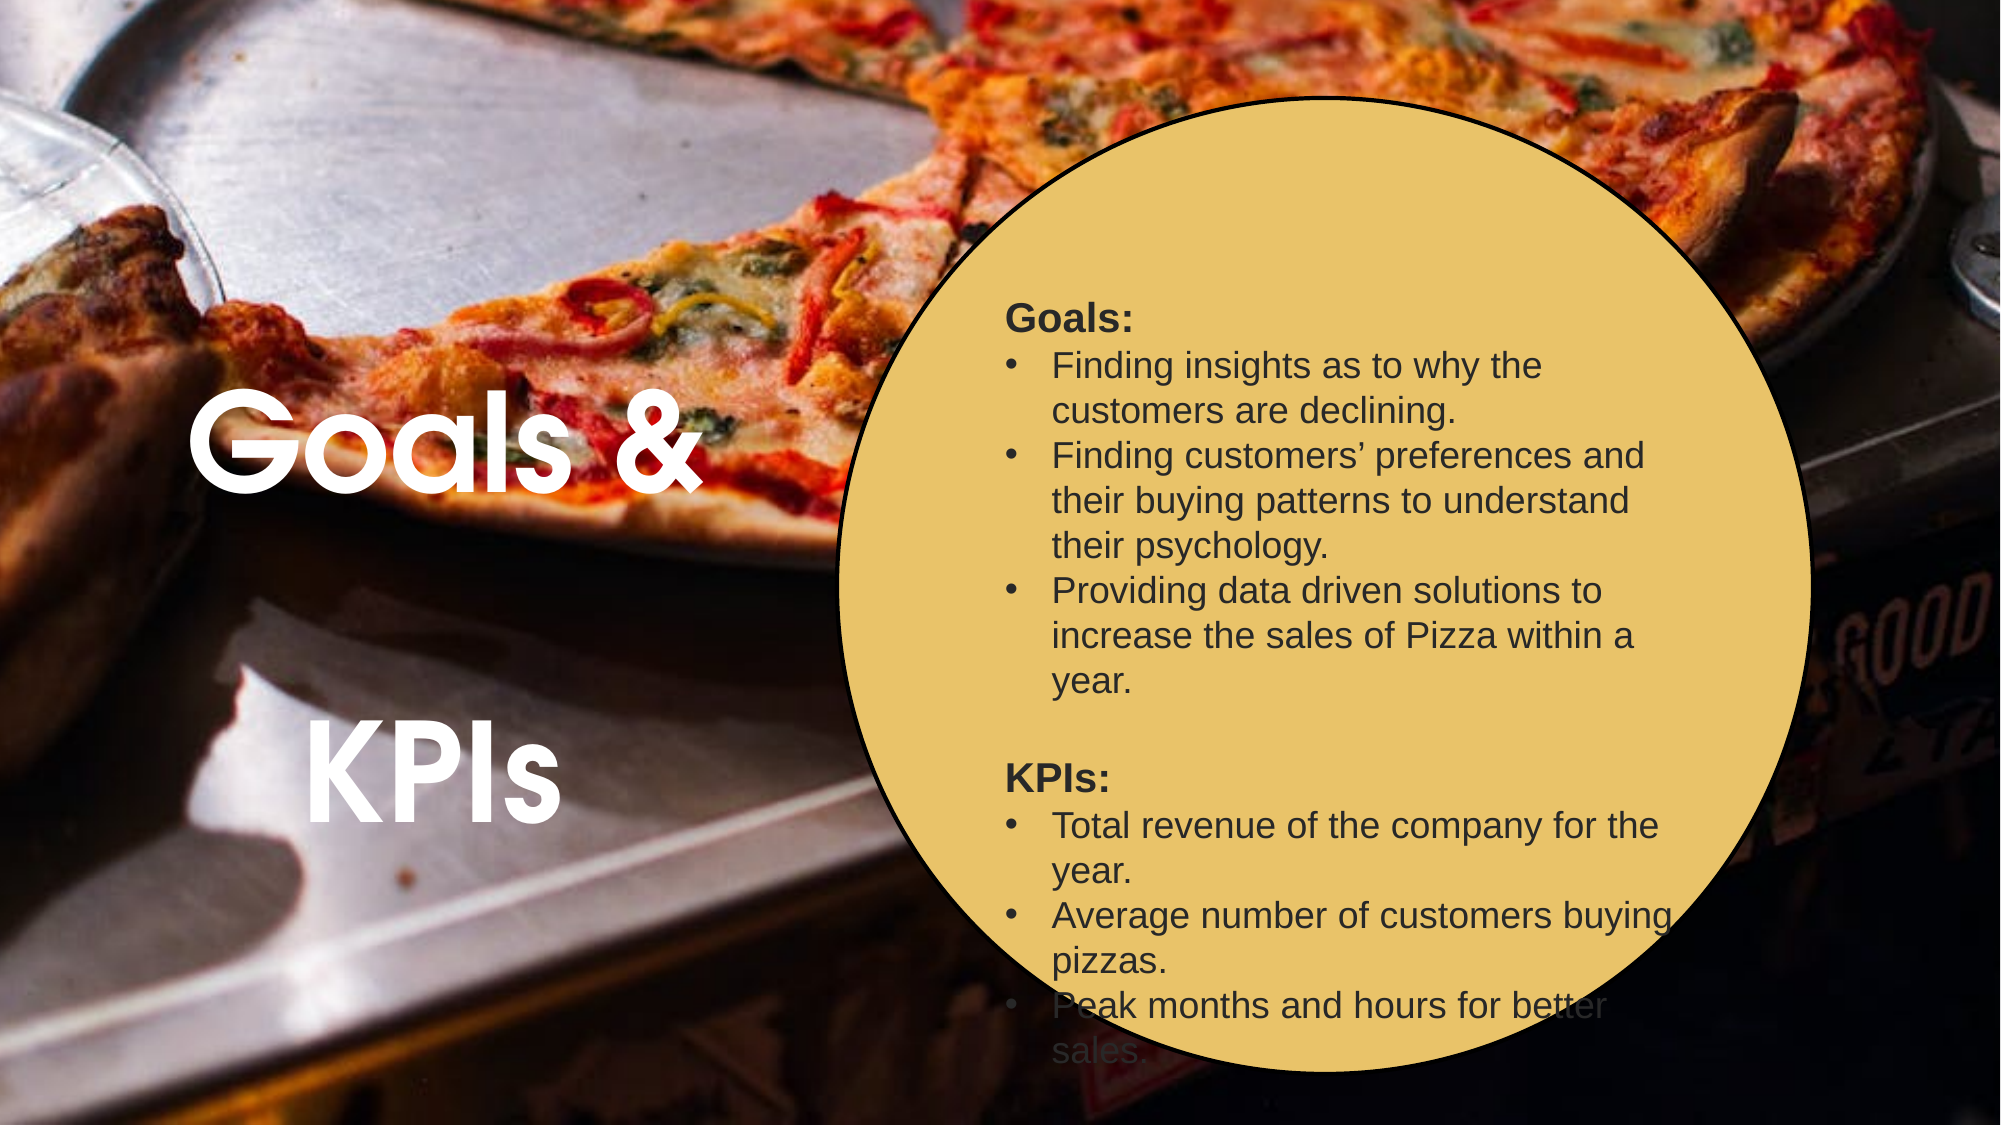

Goals:
Finding insights as to why the customers are declining.
Finding customers’ preferences and their buying patterns to understand their psychology.
Providing data driven solutions to increase the sales of Pizza within a year.

KPIs:
Total revenue of the company for the year.
Average number of customers buying pizzas.
Peak months and hours for better sales.

# Goals & KPIs